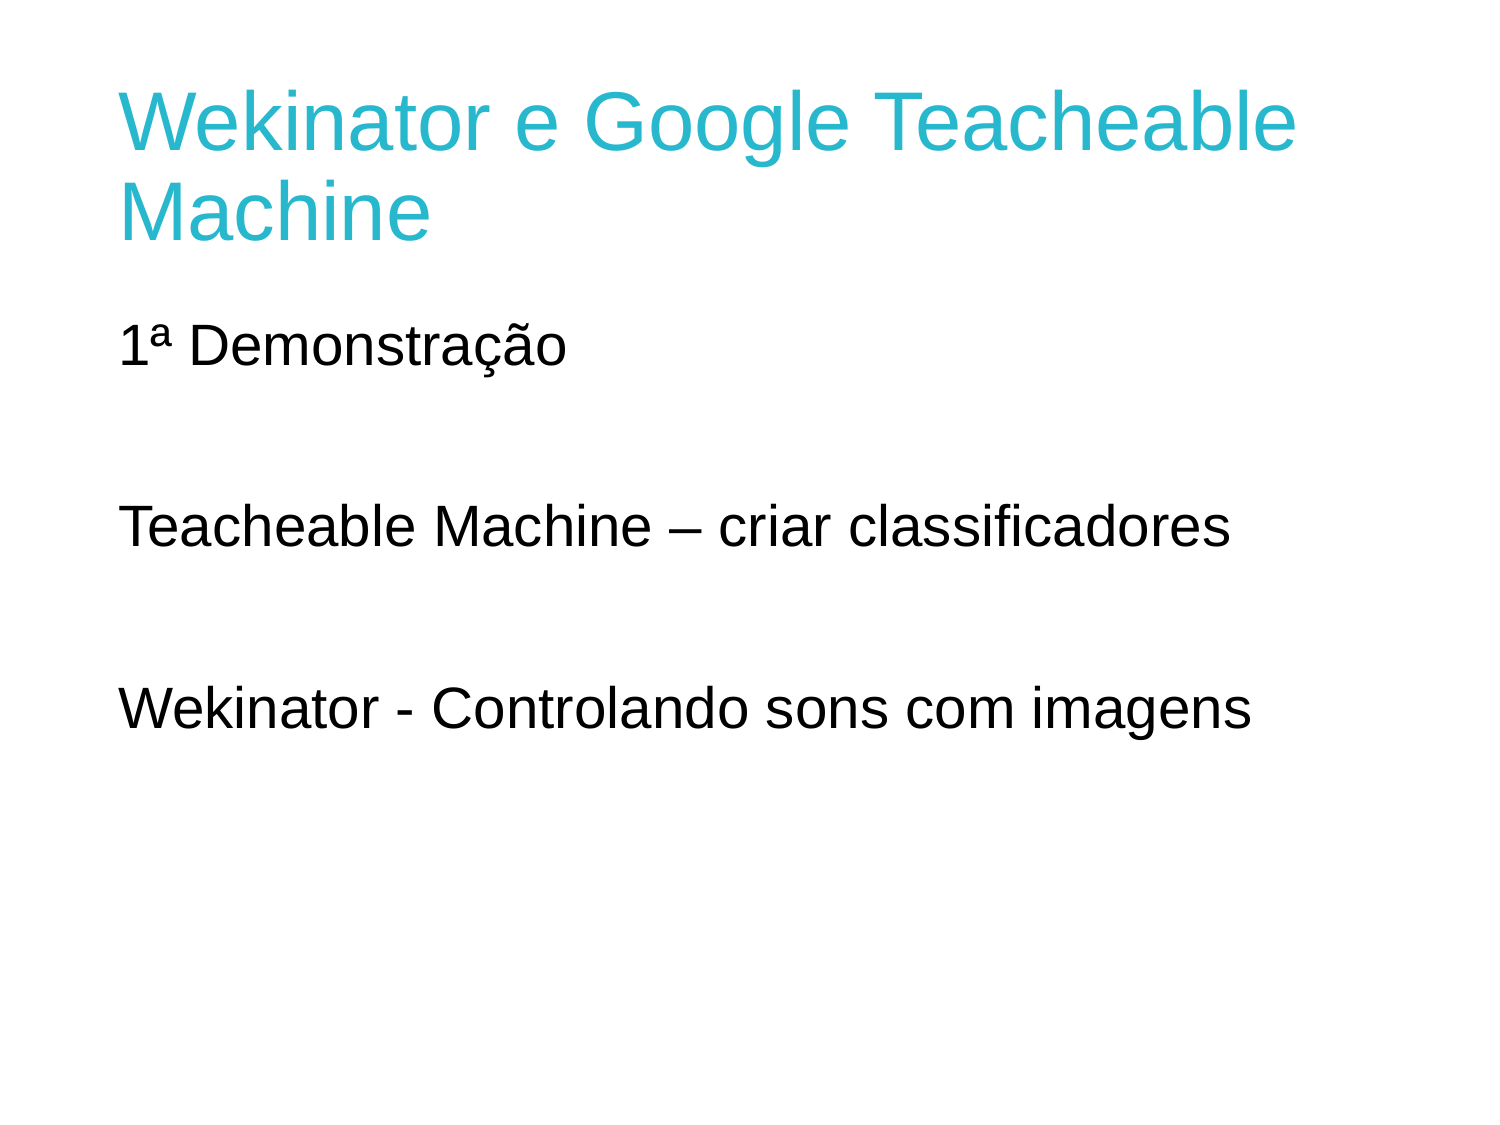

# Wekinator e Google Teacheable Machine
1ª Demonstração

Teacheable Machine – criar classificadores

Wekinator - Controlando sons com imagens